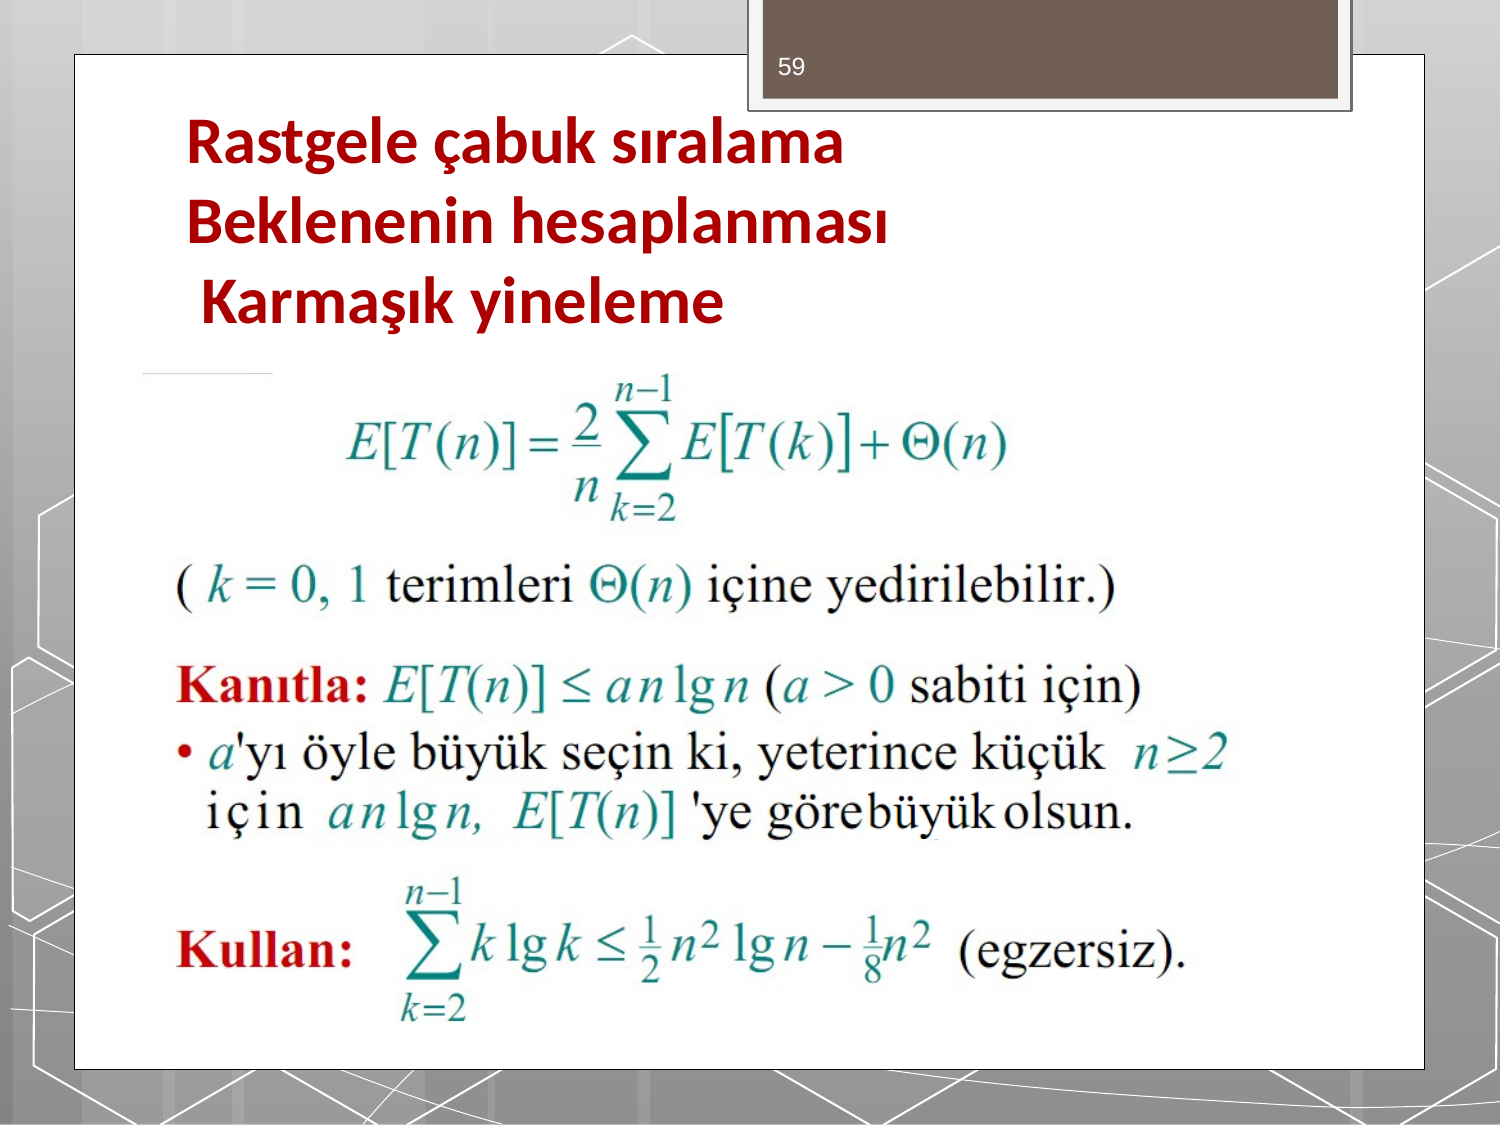

59
# Rastgele çabuk sıralama  Beklenenin hesaplanması  Karmaşık yineleme